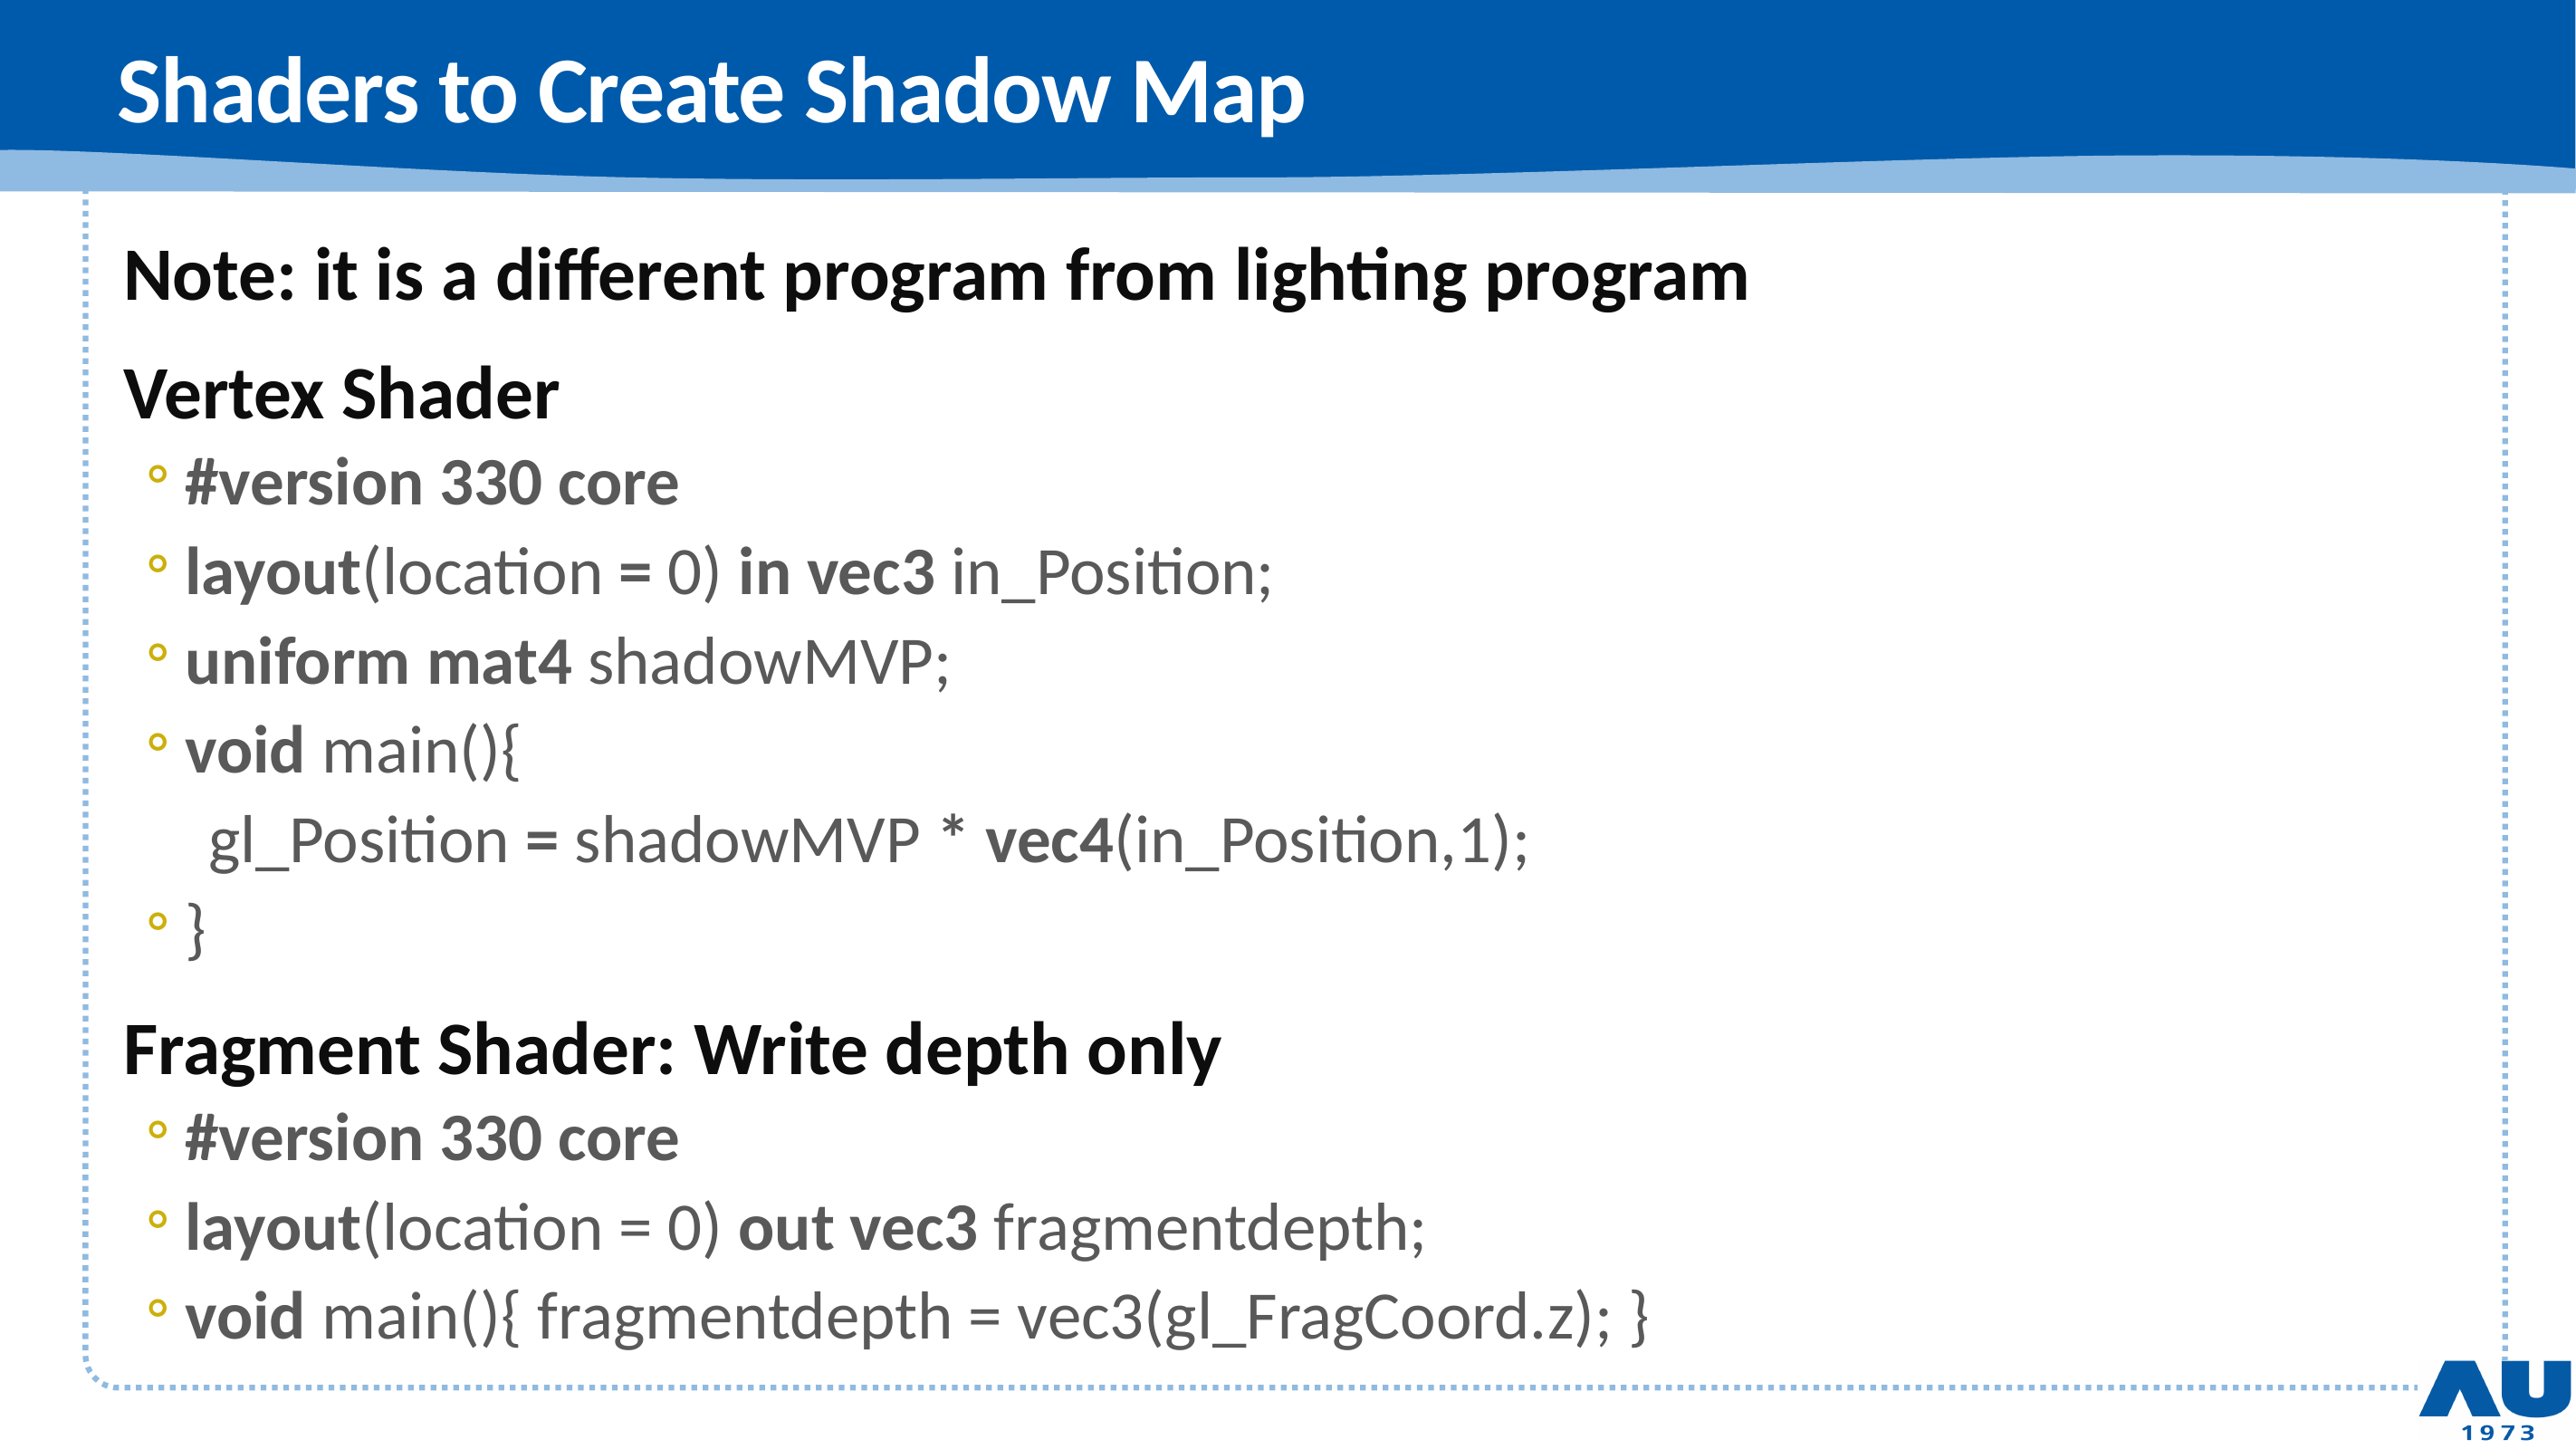

# Shaders to Create Shadow Map
Note: it is a different program from lighting program
Vertex Shader
#version 330 core
layout(location = 0) in vec3 in_Position;
uniform mat4 shadowMVP;
void main(){
    gl_Position = shadowMVP * vec4(in_Position,1);
}
Fragment Shader: Write depth only
#version 330 core
layout(location = 0) out vec3 fragmentdepth;
void main(){ fragmentdepth = vec3(gl_FragCoord.z); }